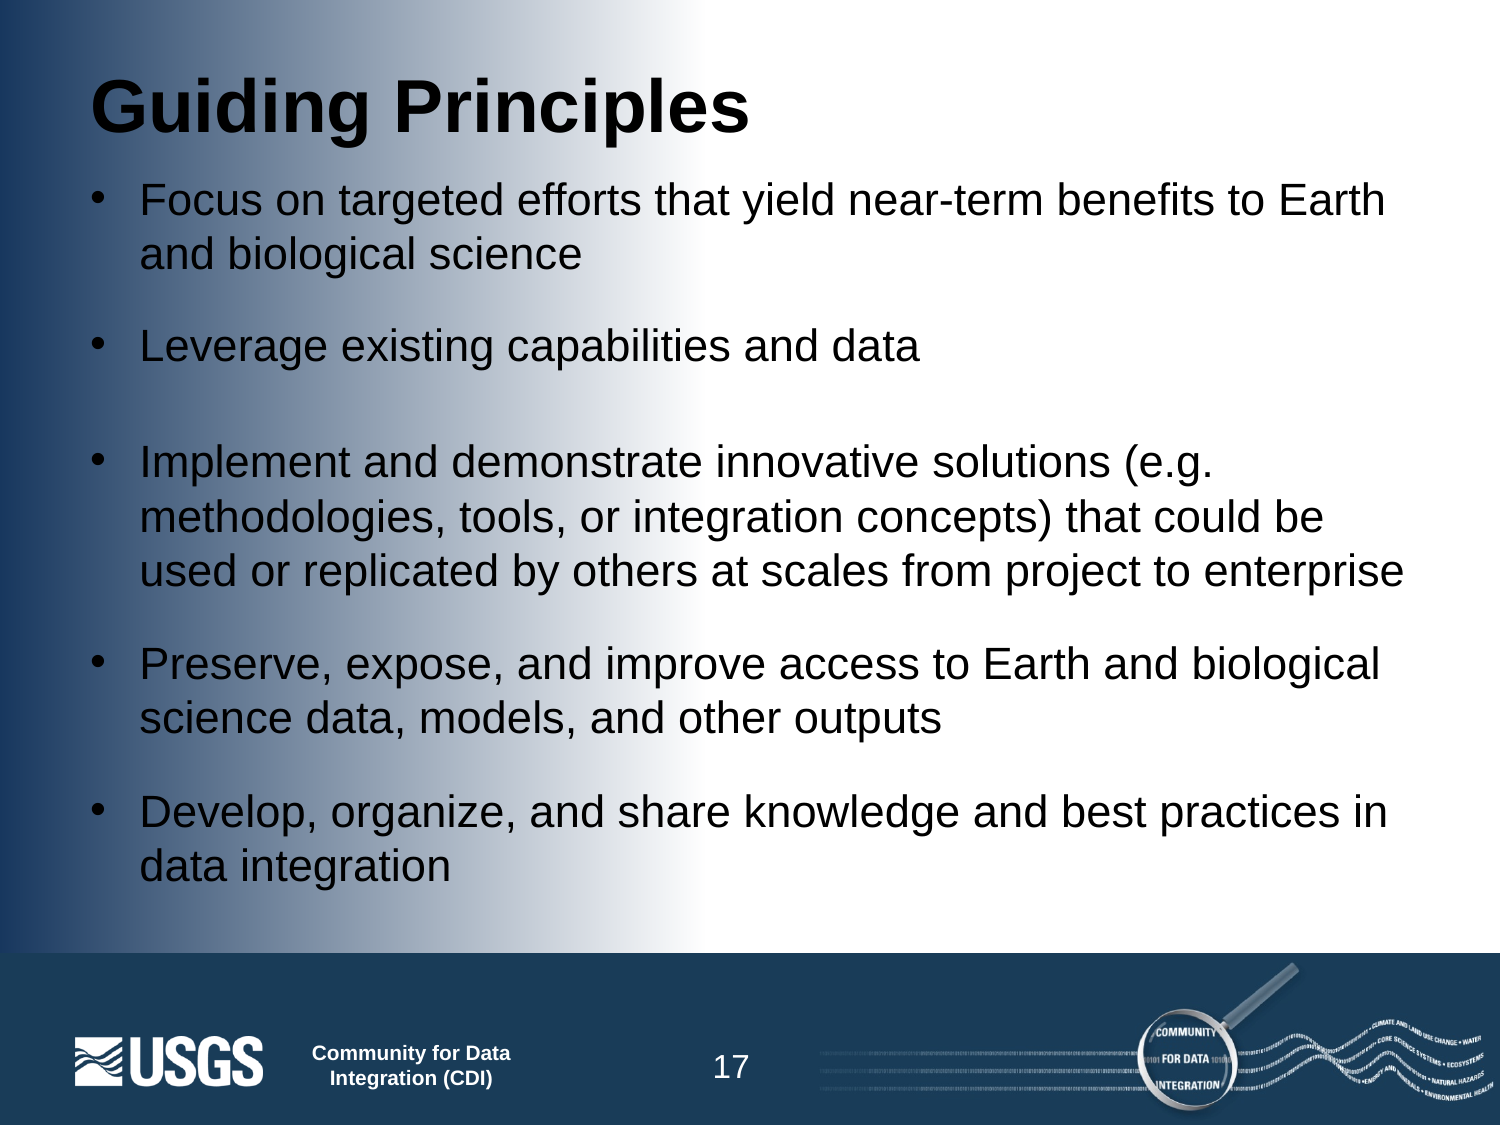

# Guiding Principles
Focus on targeted efforts that yield near-term benefits to Earth and biological science

Leverage existing capabilities and data

Implement and demonstrate innovative solutions (e.g. methodologies, tools, or integration concepts) that could be used or replicated by others at scales from project to enterprise

Preserve, expose, and improve access to Earth and biological science data, models, and other outputs

Develop, organize, and share knowledge and best practices in data integration